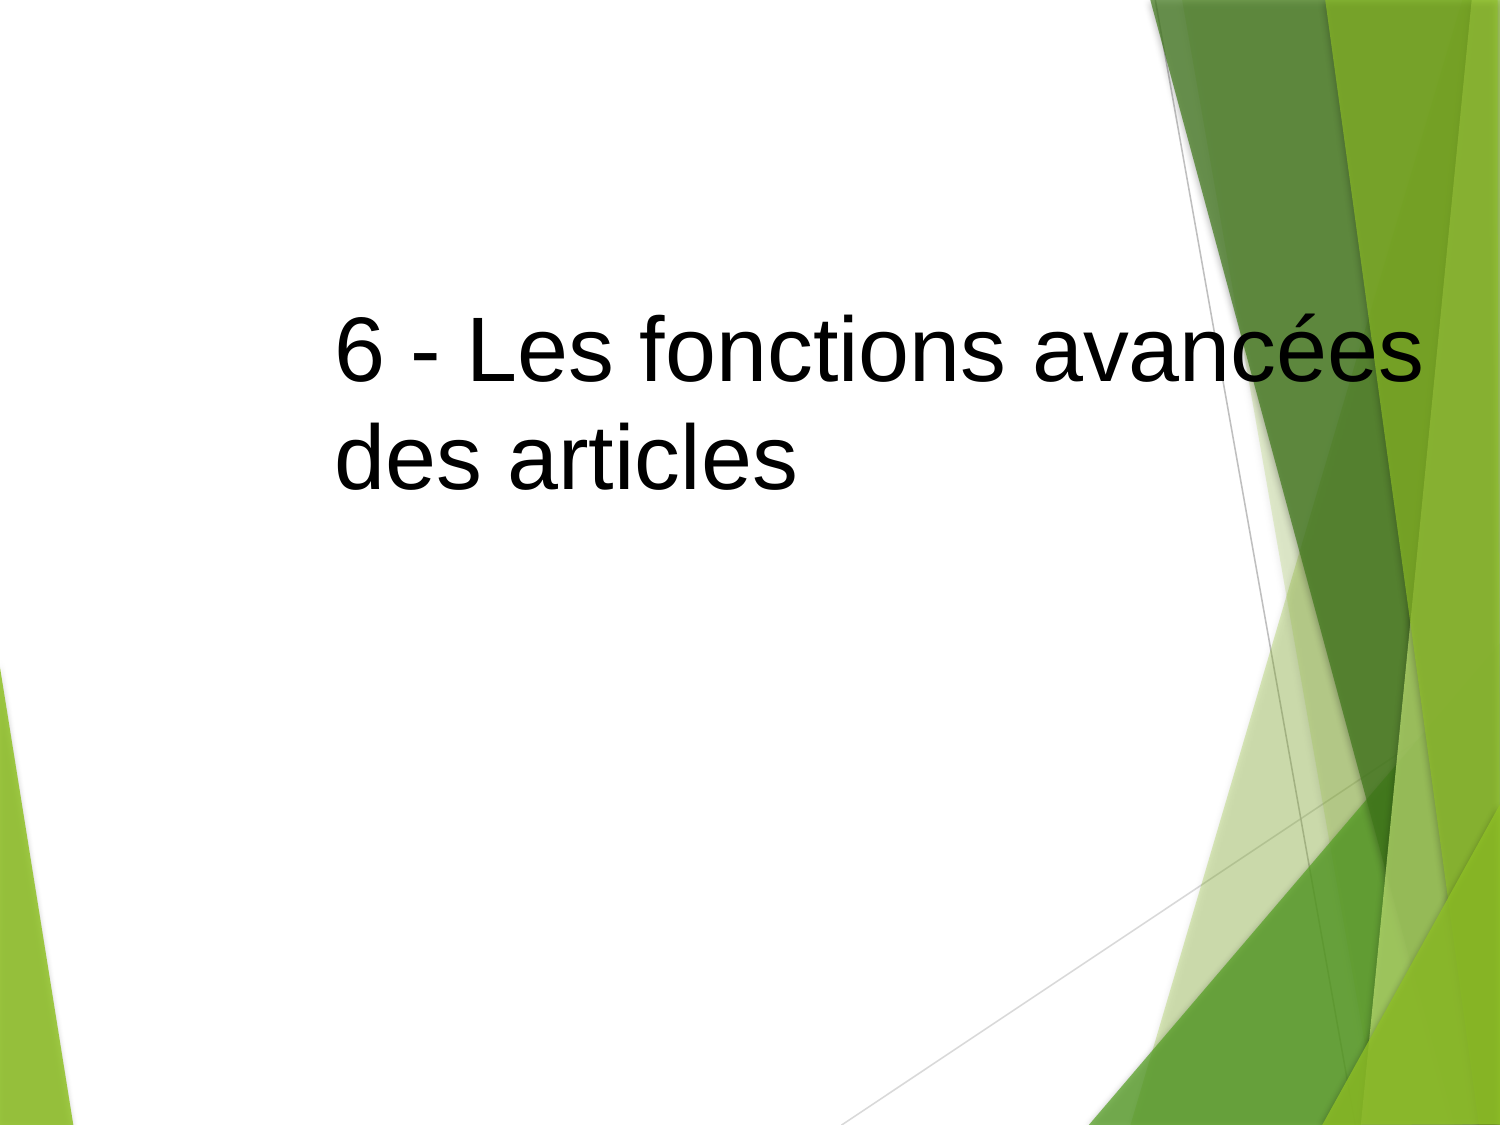

6 - Les fonctions avancées
des articles